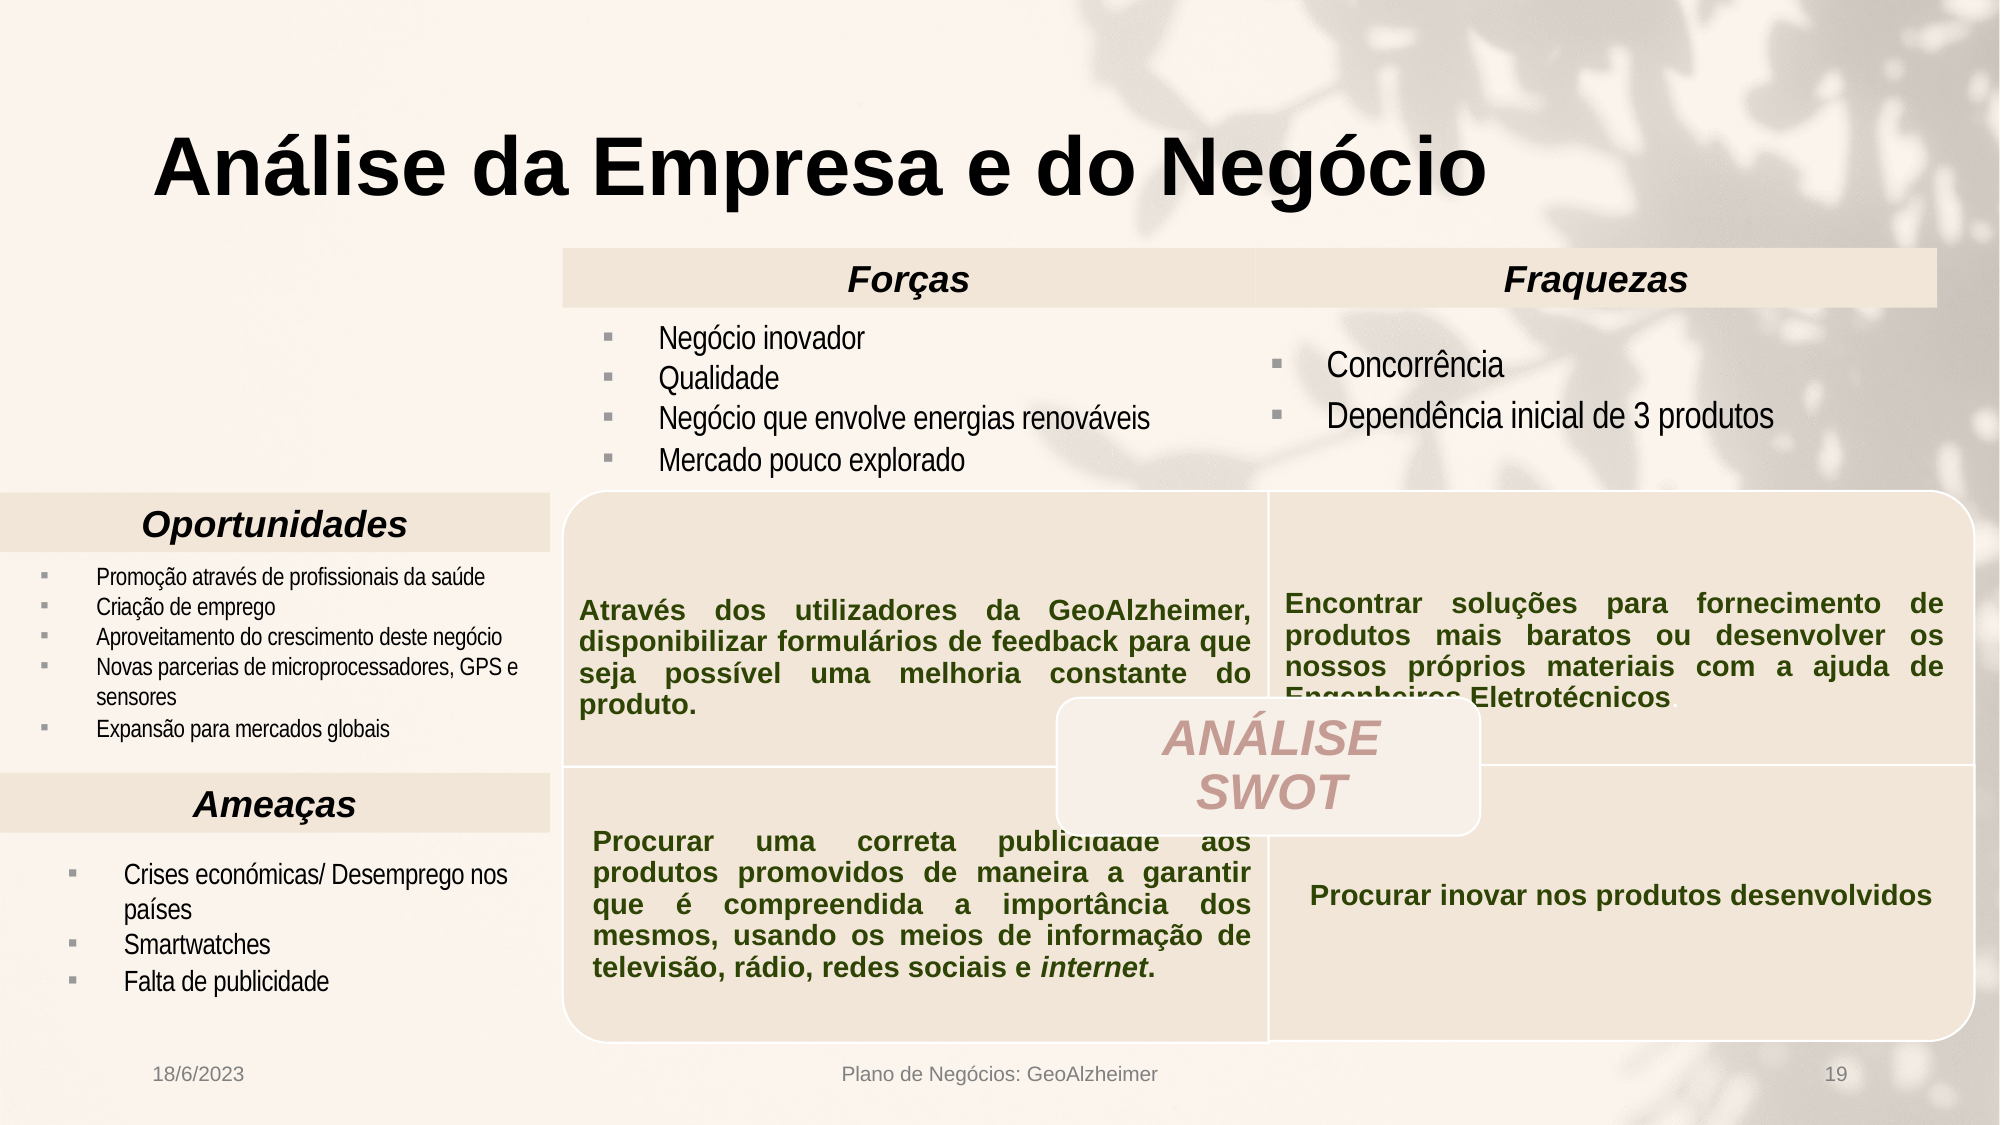

# Análise da Empresa e do Negócio
Forças
Fraquezas
Negócio inovador
Qualidade
Negócio que envolve energias renováveis
Mercado pouco explorado
Concorrência
Dependência inicial de 3 produtos

Através dos utilizadores da GeoAlzheimer, disponibilizar formulários de feedback para que seja possível uma melhoria constante do produto.

Encontrar soluções para fornecimento de produtos mais baratos ou desenvolver os nossos próprios materiais com a ajuda de Engenheiros Eletrotécnicos.
Procurar uma correta publicidade aos produtos promovidos de maneira a garantir que é compreendida a importância dos mesmos, usando os meios de informação de televisão, rádio, redes sociais e internet.
Procurar inovar nos produtos desenvolvidos
ANÁLISE SWOT
Oportunidades
Promoção através de profissionais da saúde
Criação de emprego
Aproveitamento do crescimento deste negócio
Novas parcerias de microprocessadores, GPS e sensores
Expansão para mercados globais
Ameaças
Crises económicas/ Desemprego nos países
Smartwatches
Falta de publicidade
18/6/2023
Plano de Negócios: GeoAlzheimer
19